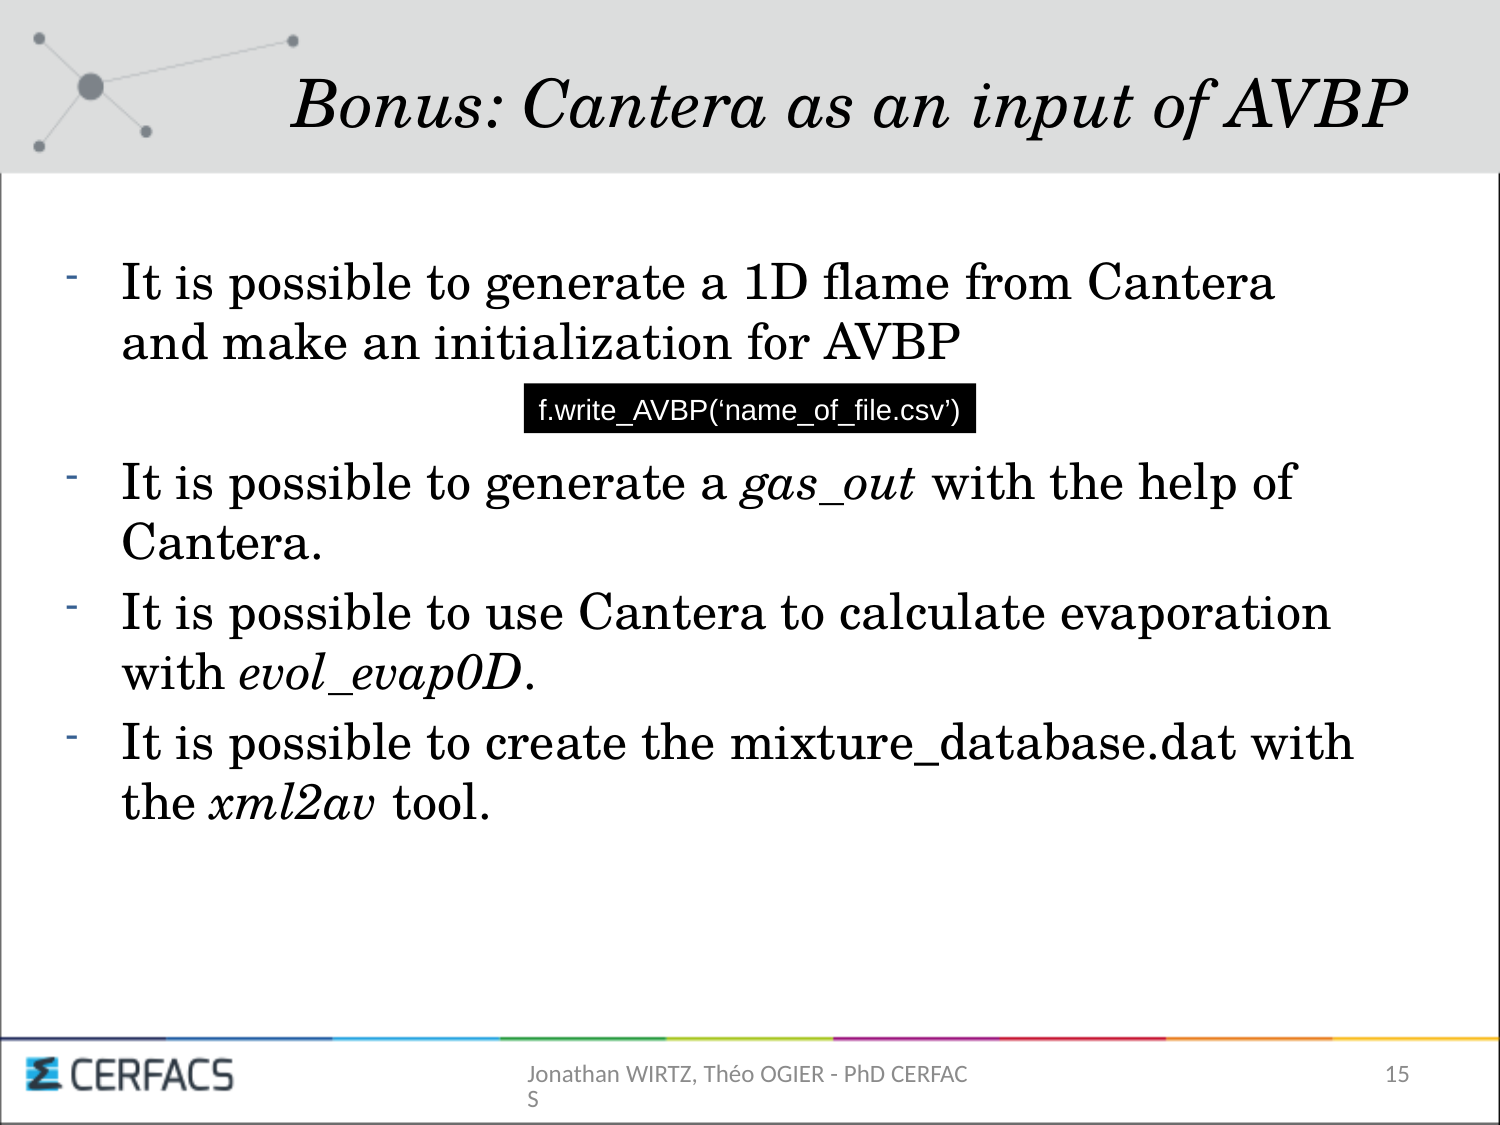

# Bonus: Cantera as an input of AVBP
It is possible to generate a 1D flame from Cantera and make an initialization for AVBP

It is possible to generate a gas_out with the help of Cantera.
It is possible to use Cantera to calculate evaporation with evol_evap0D.
It is possible to create the mixture_database.dat with the xml2av tool.
f.write_AVBP(‘name_of_file.csv’)
Jonathan WIRTZ, Théo OGIER - PhD CERFACS
15